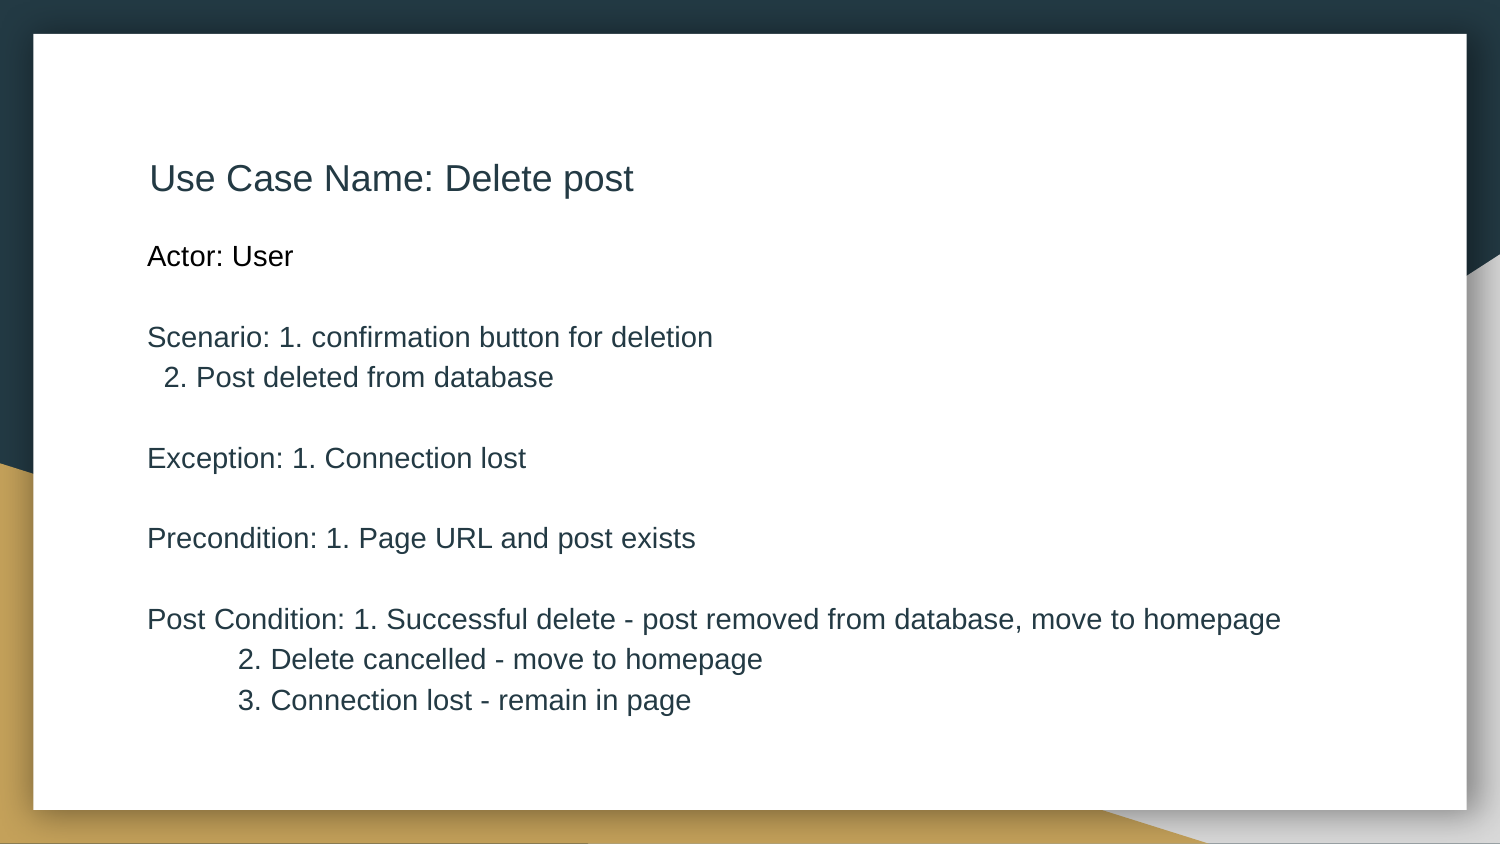

# Use Case Name: Delete post
Actor: User

Scenario: 1. confirmation button for deletion
	  2. Post deleted from database

Exception: 1. Connection lost

Precondition: 1. Page URL and post exists

Post Condition: 1. Successful delete - post removed from database, move to homepage
	           2. Delete cancelled - move to homepage
	           3. Connection lost - remain in page